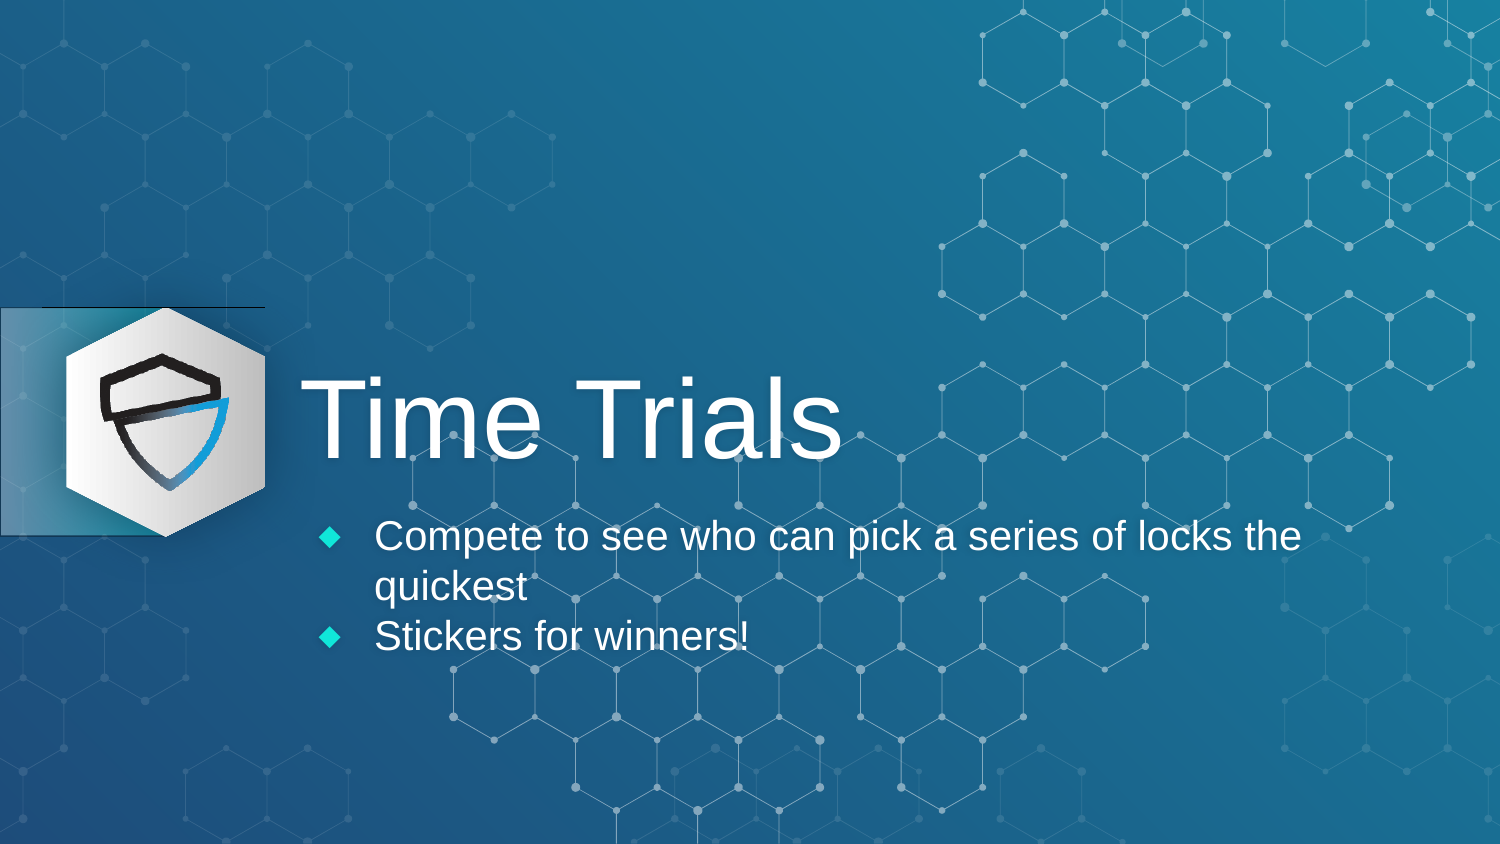

# Time Trials
Compete to see who can pick a series of locks the quickest
Stickers for winners!